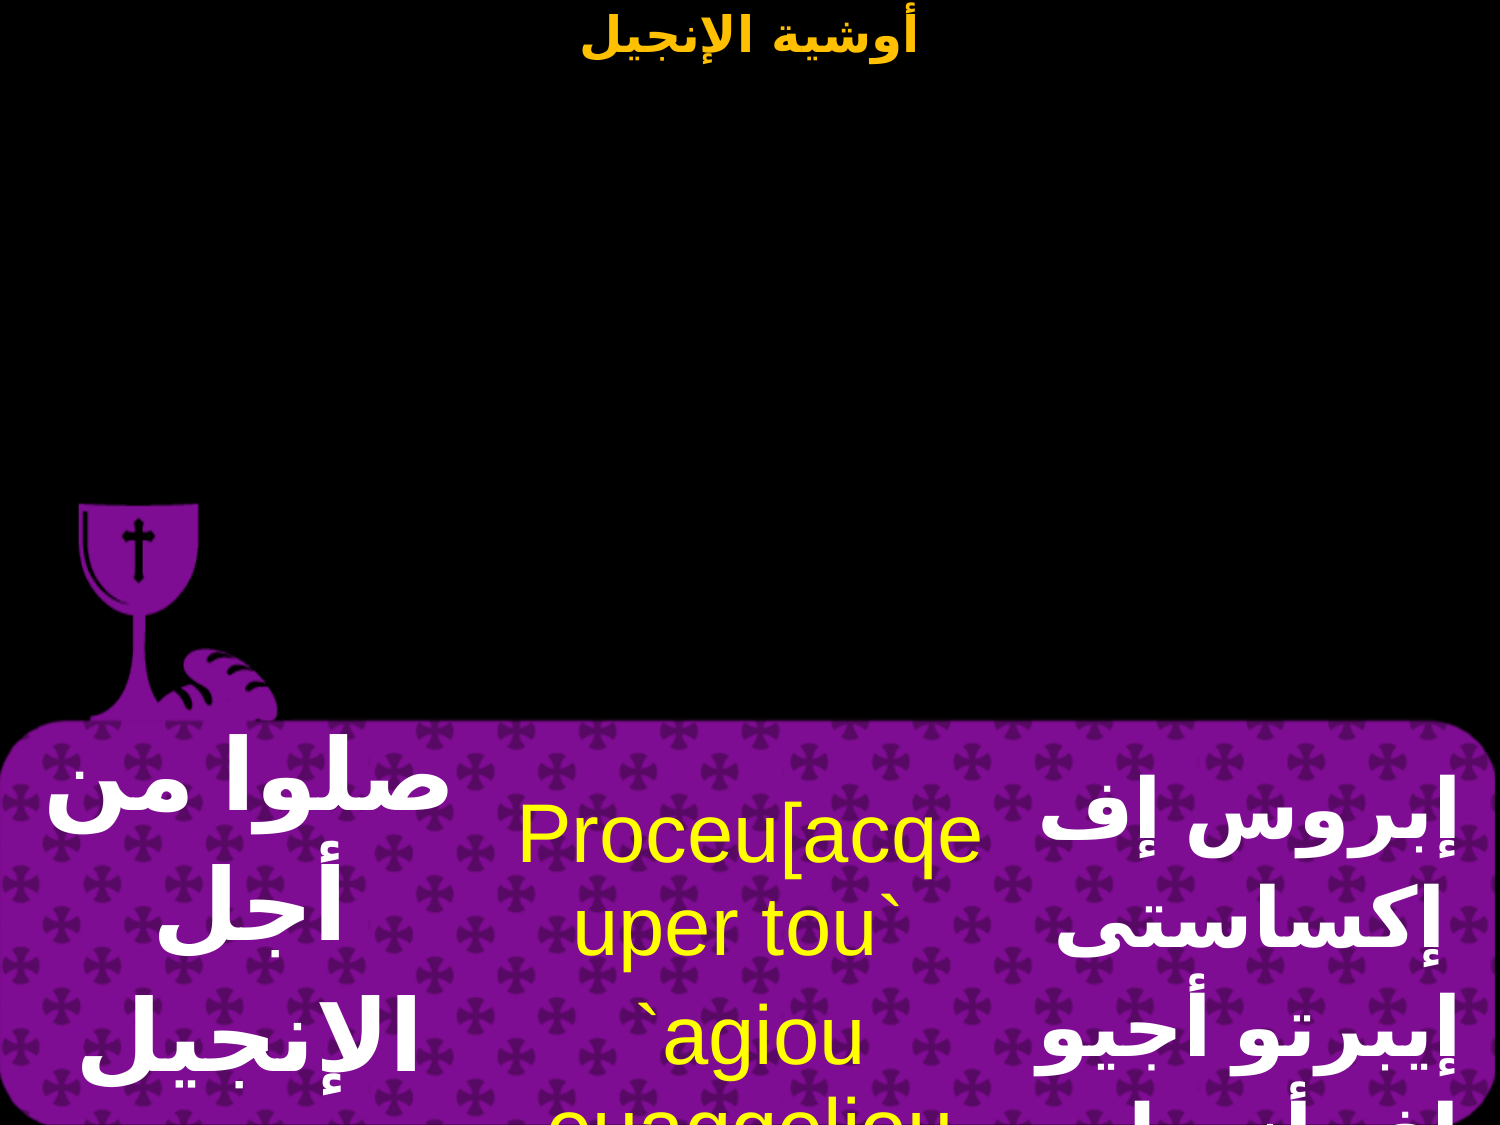

| صلوا من أجل الإنجيل المقدس | Proceu[acqe `uper tou `agiou euaggeliou | إبروس إف إكساستى إيبرتو أجيو إف أنجيليو |
| --- | --- | --- |